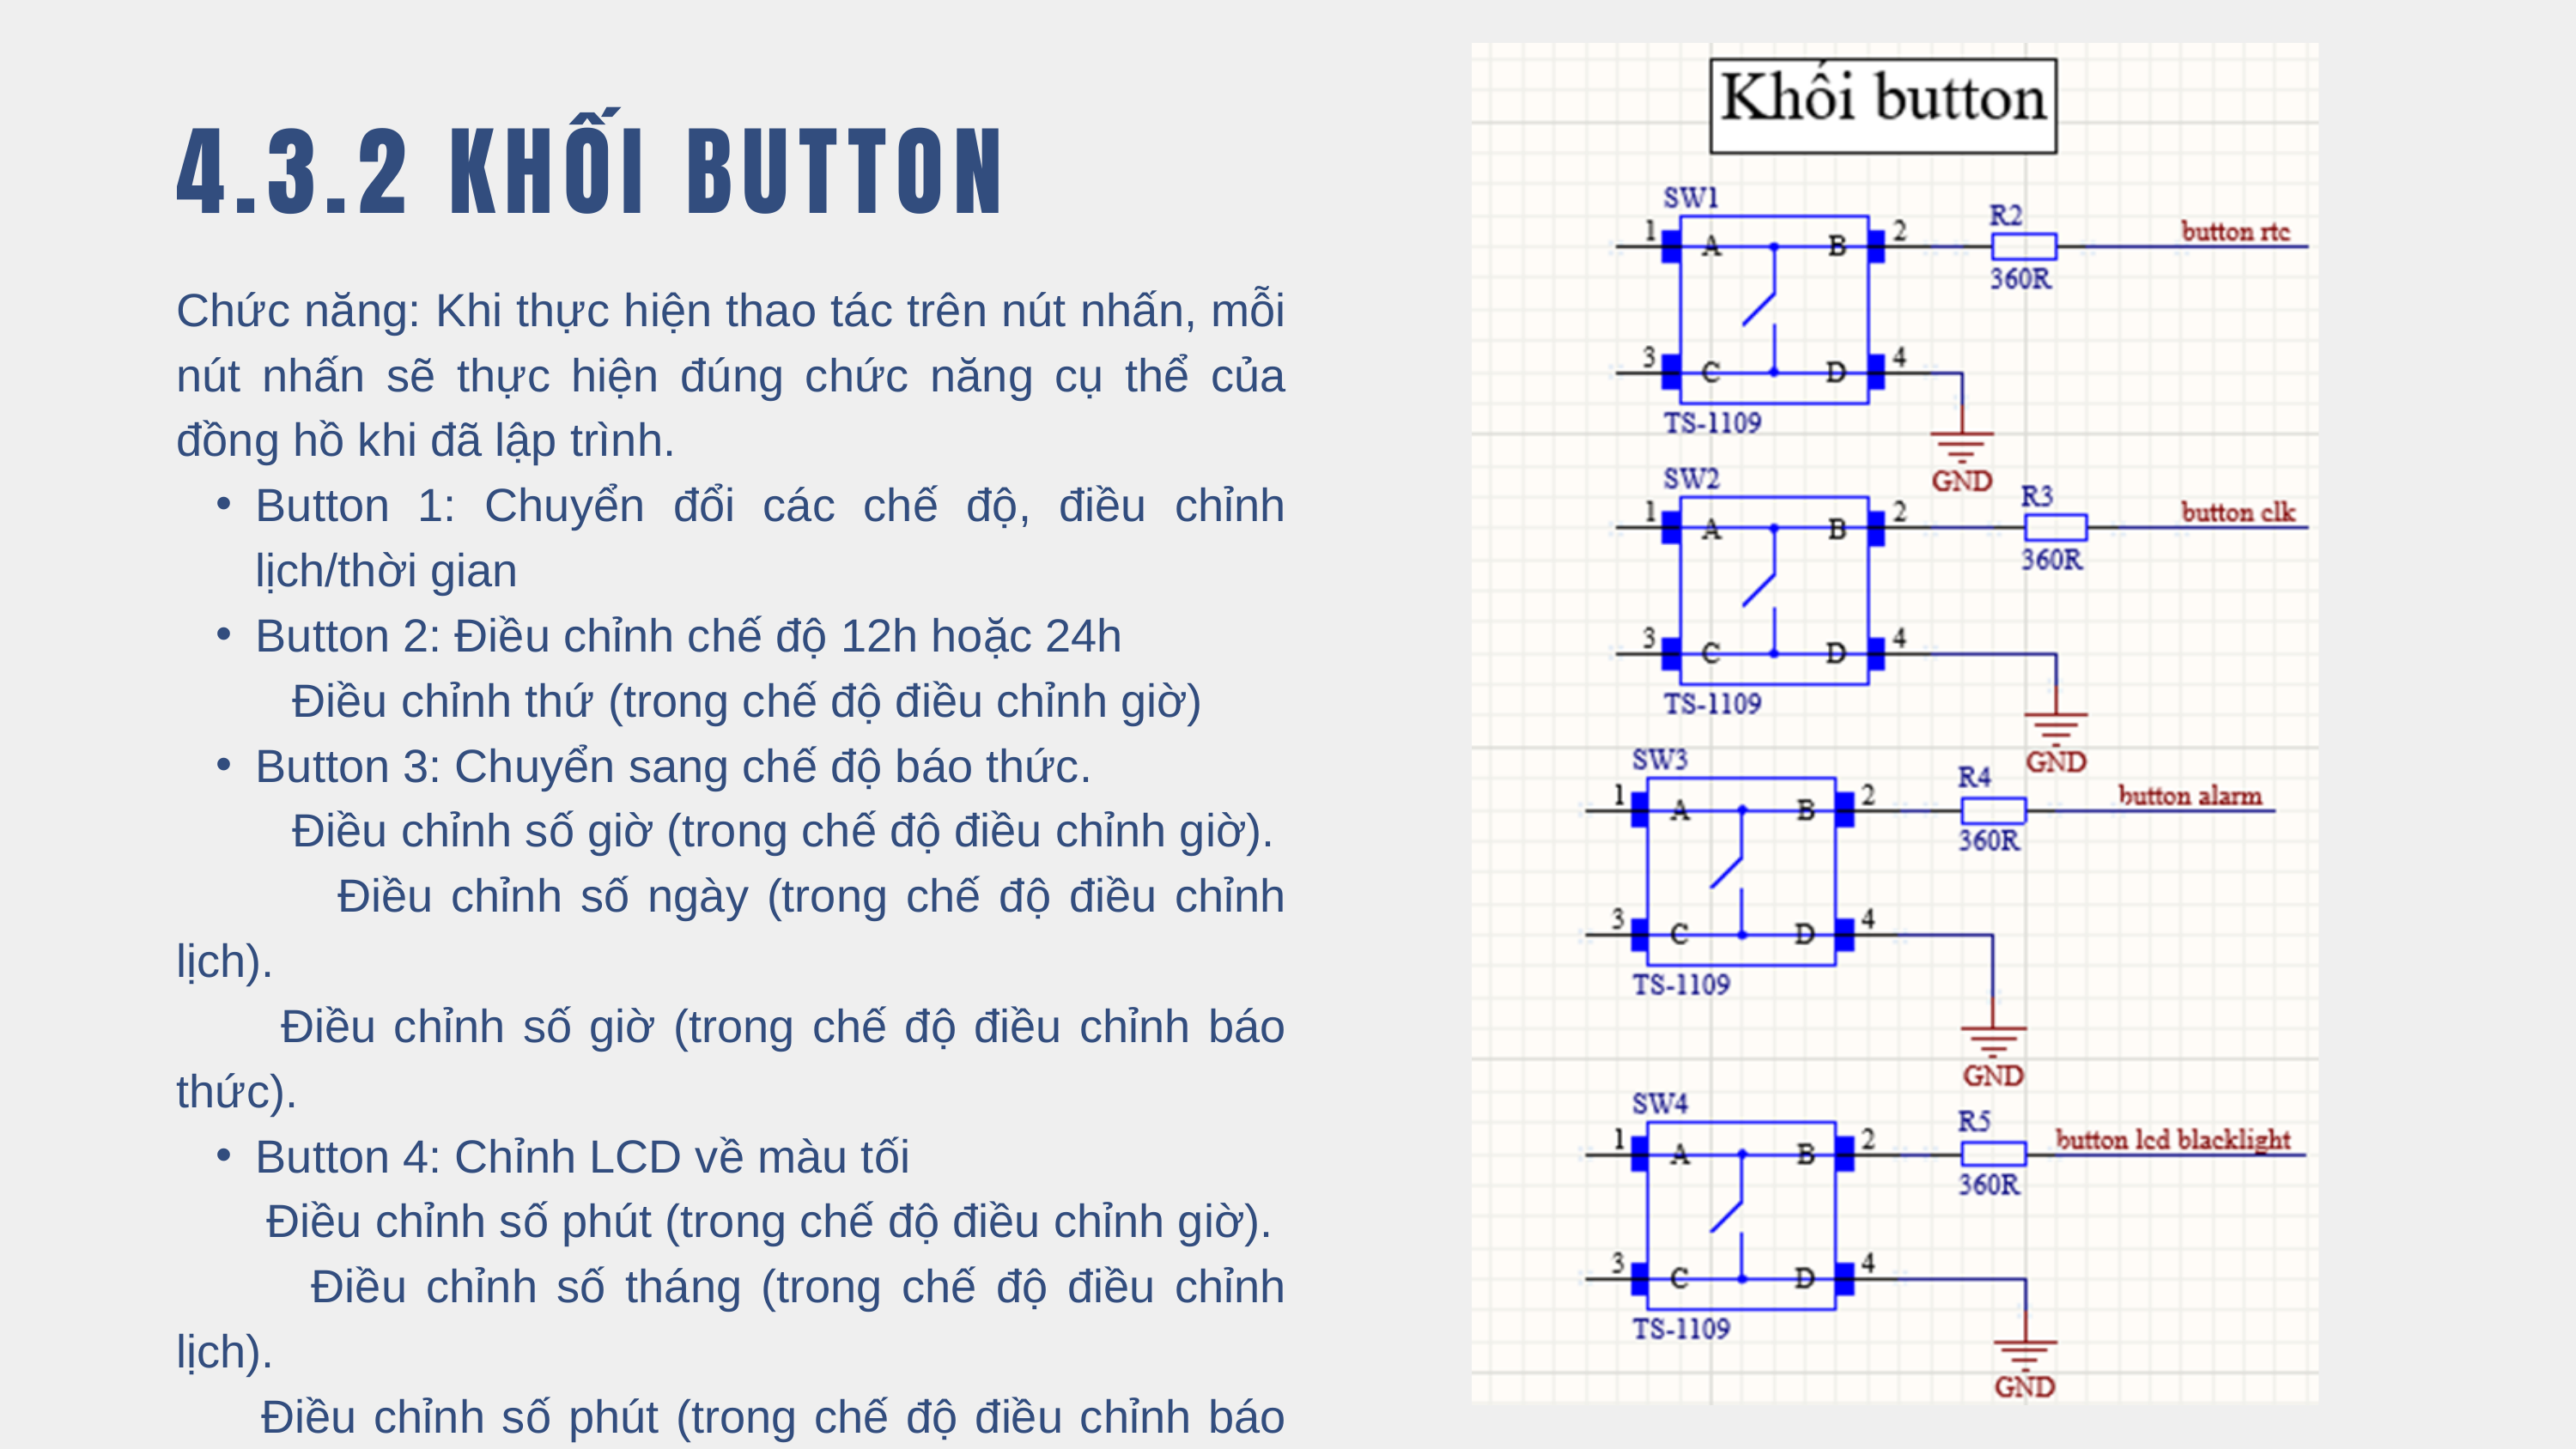

4.3.2 KHỐI BUTTON
Chức năng: Khi thực hiện thao tác trên nút nhấn, mỗi nút nhấn sẽ thực hiện đúng chức năng cụ thể của đồng hồ khi đã lập trình.
Button 1: Chuyển đổi các chế độ, điều chỉnh lịch/thời gian
Button 2: Điều chỉnh chế độ 12h hoặc 24h
         Điều chỉnh thứ (trong chế độ điều chỉnh giờ)
Button 3: Chuyển sang chế độ báo thức.
         Điều chỉnh số giờ (trong chế độ điều chỉnh giờ).
         Điều chỉnh số ngày (trong chế độ điều chỉnh lịch).
      Điều chỉnh số giờ (trong chế độ điều chỉnh báo thức).
Button 4: Chỉnh LCD về màu tối
       Điều chỉnh số phút (trong chế độ điều chỉnh giờ).
       Điều chỉnh số tháng (trong chế độ điều chỉnh lịch).
     Điều chỉnh số phút (trong chế độ điều chỉnh báo thức).